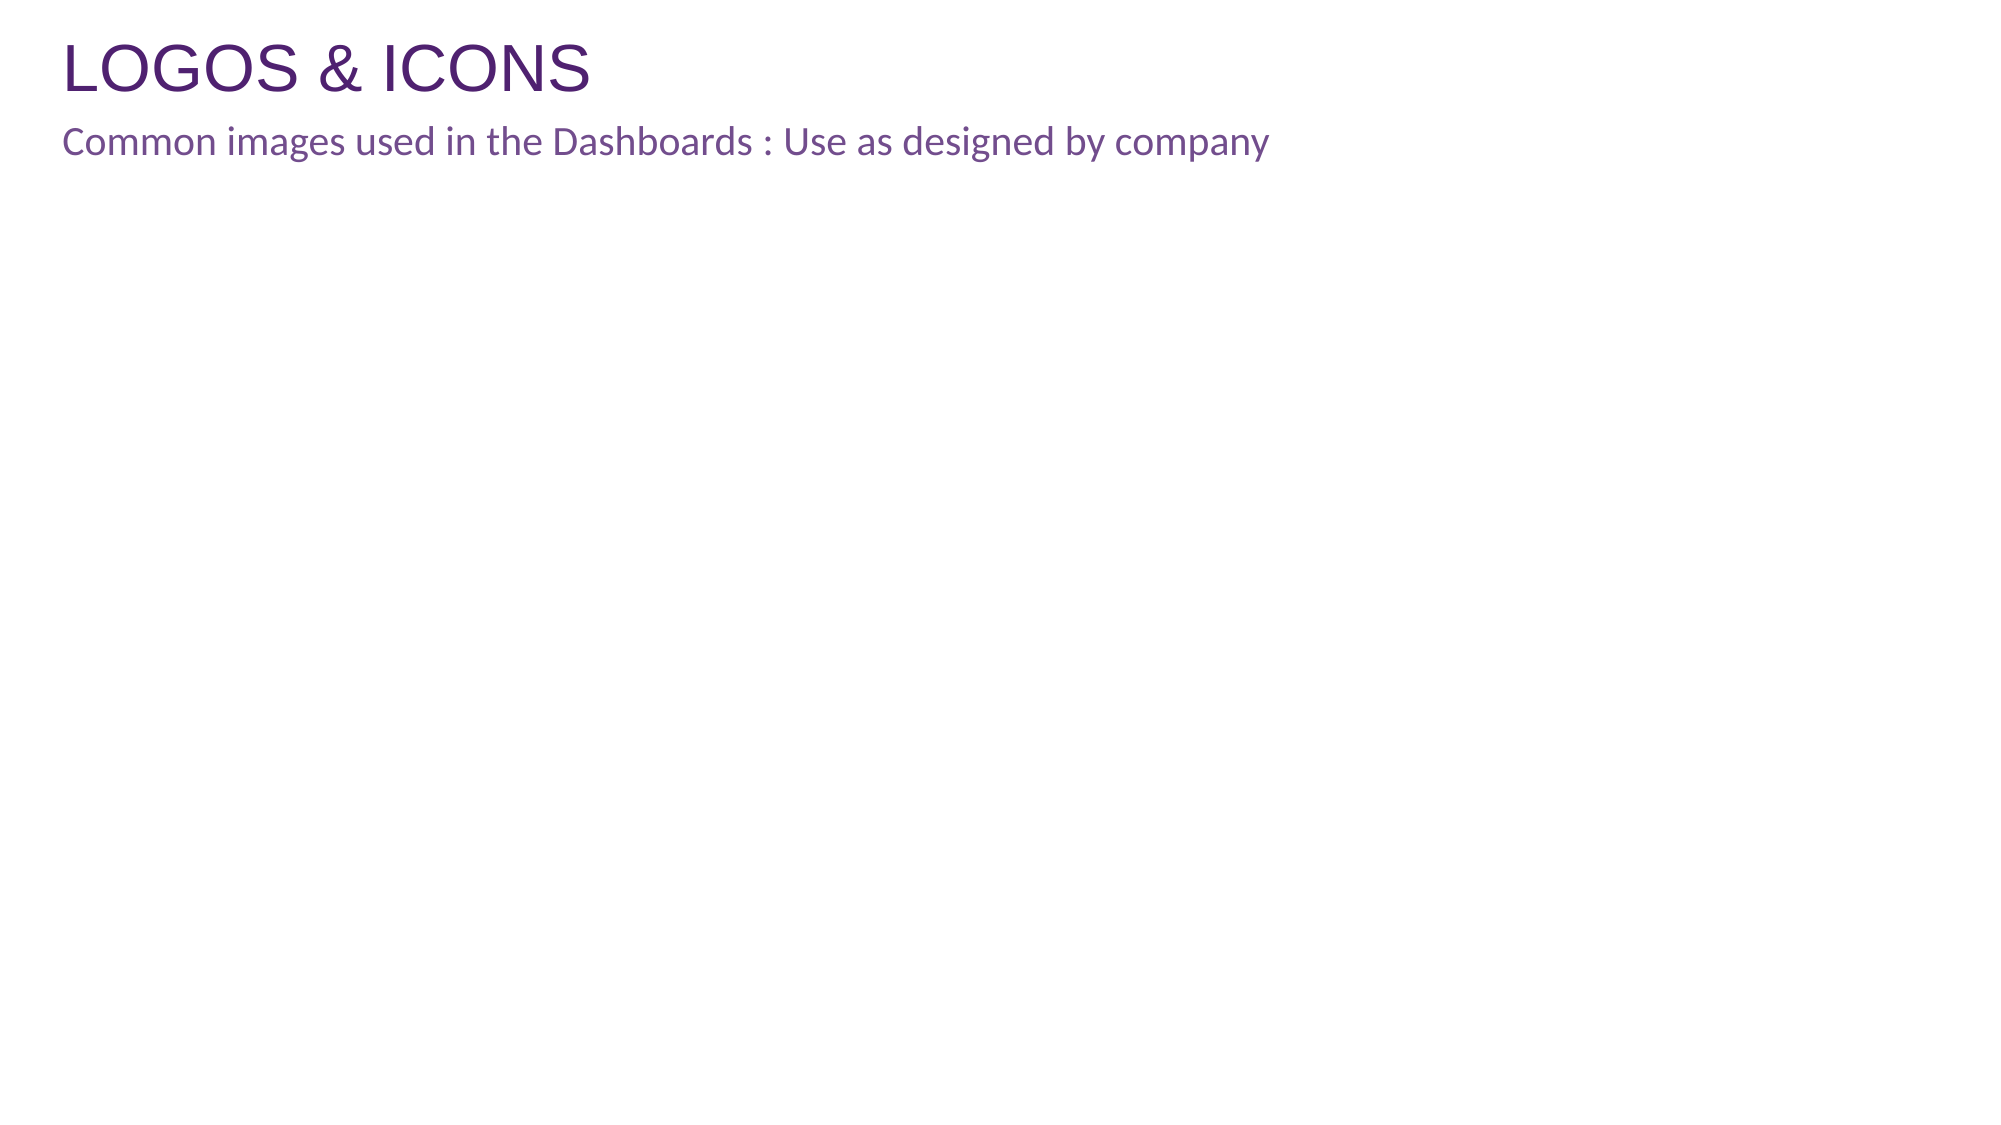

# Logos & Icons
Common images used in the Dashboards : Use as designed by company